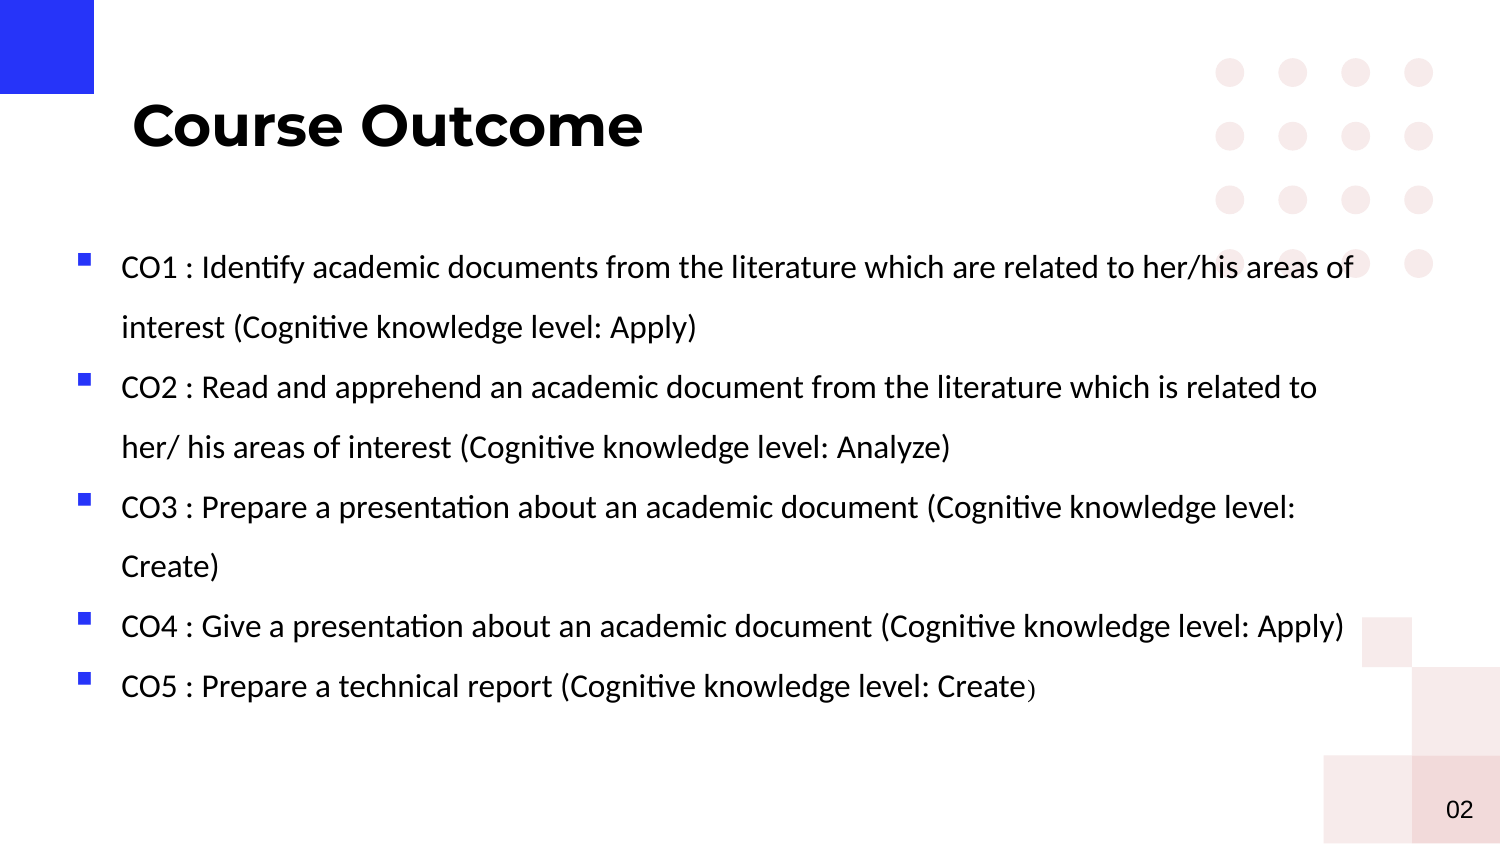

# Course Outcome
CO1 : Identify academic documents from the literature which are related to her/his areas of interest (Cognitive knowledge level: Apply)
CO2 : Read and apprehend an academic document from the literature which is related to her/ his areas of interest (Cognitive knowledge level: Analyze)
CO3 : Prepare a presentation about an academic document (Cognitive knowledge level: Create)
CO4 : Give a presentation about an academic document (Cognitive knowledge level: Apply)
CO5 : Prepare a technical report (Cognitive knowledge level: Create)

02